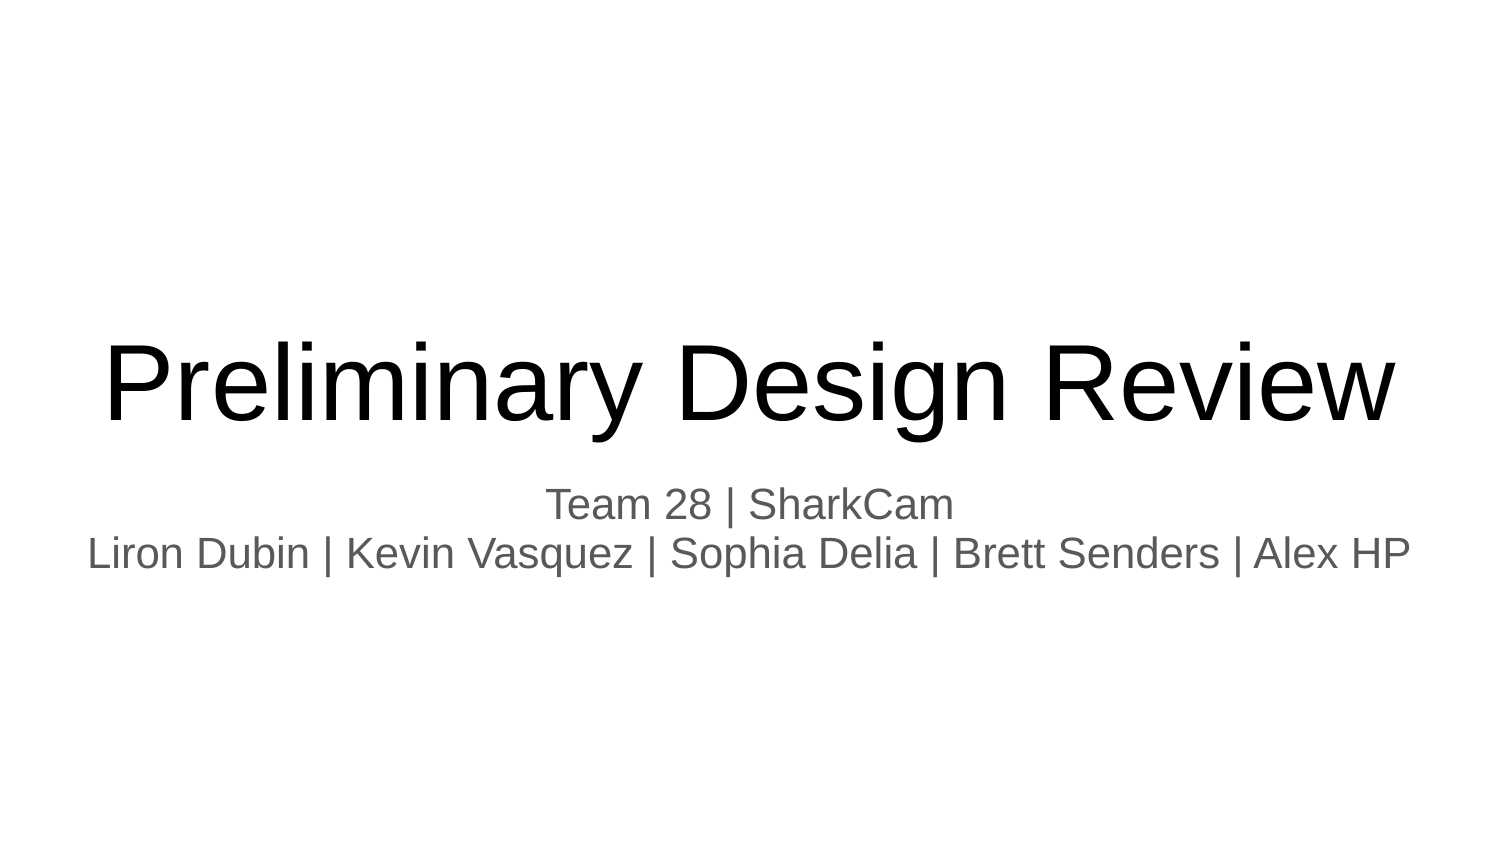

# Preliminary Design Review
Team 28 | SharkCam
Liron Dubin | Kevin Vasquez | Sophia Delia | Brett Senders | Alex HP